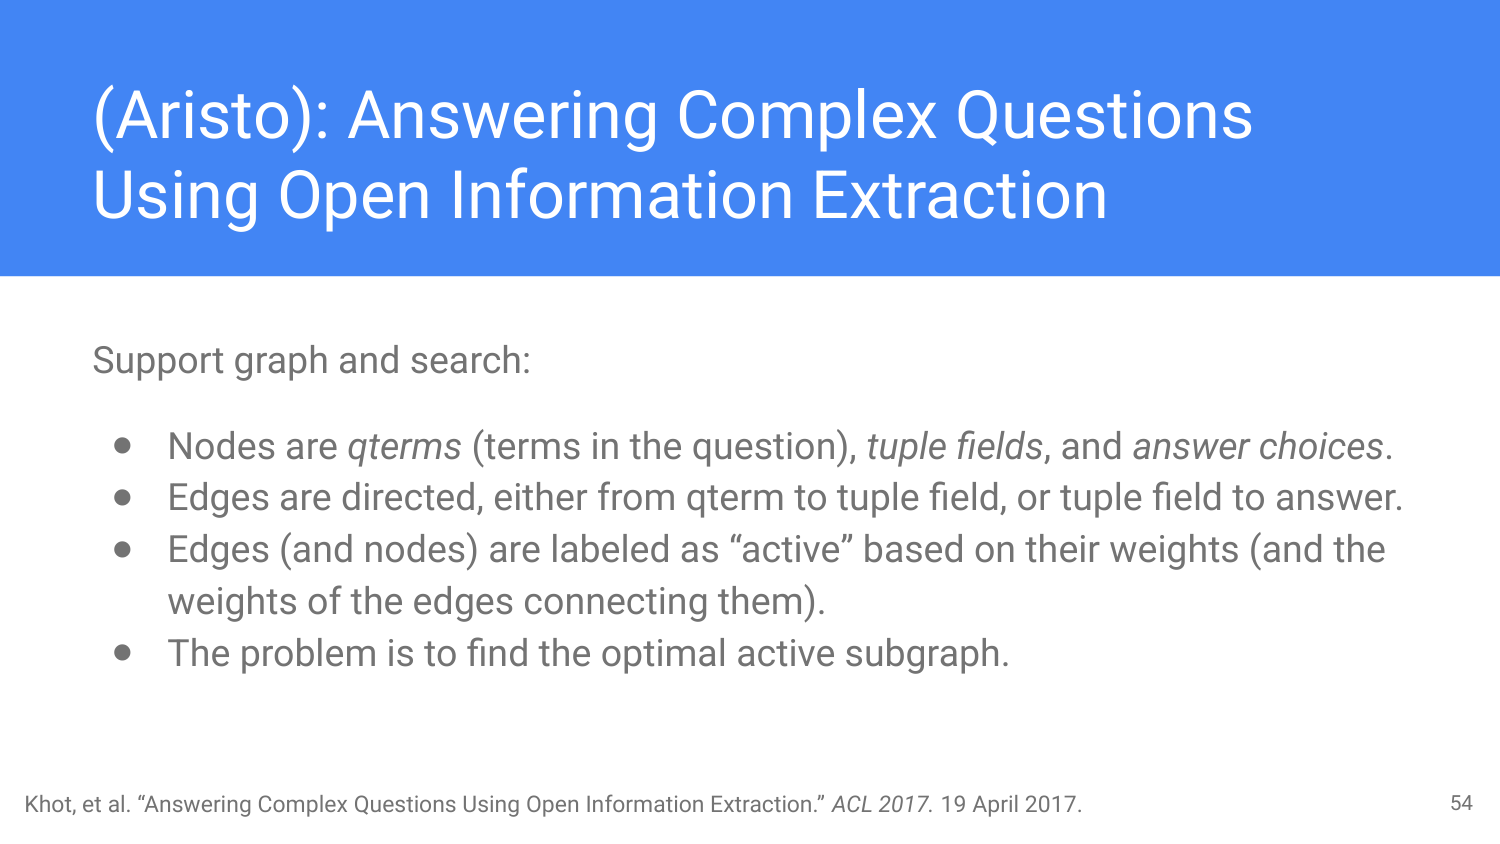

# (Aristo): Answering Complex Questions Using Open Information Extraction
Support graph and search:
Nodes are qterms (terms in the question), tuple fields, and answer choices.
Edges are directed, either from qterm to tuple field, or tuple field to answer.
Edges (and nodes) are labeled as “active” based on their weights (and the weights of the edges connecting them).
The problem is to find the optimal active subgraph.
54
Khot, et al. “Answering Complex Questions Using Open Information Extraction.” ACL 2017. 19 April 2017.